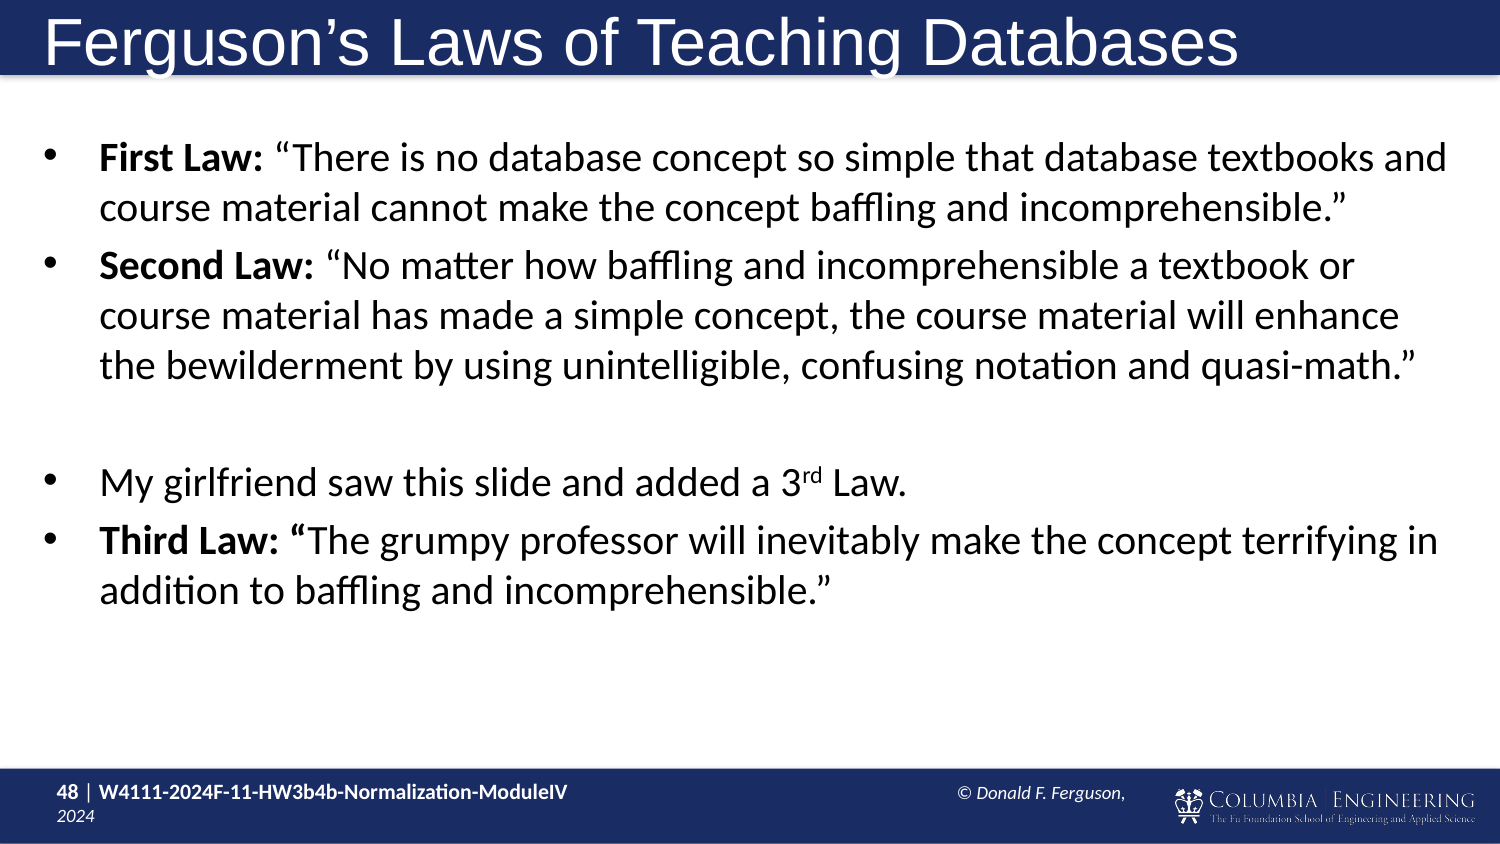

# Ferguson’s Laws of Teaching Databases
First Law: “There is no database concept so simple that database textbooks and course material cannot make the concept baffling and incomprehensible.”
Second Law: “No matter how baffling and incomprehensible a textbook or course material has made a simple concept, the course material will enhance the bewilderment by using unintelligible, confusing notation and quasi-math.”

My girlfriend saw this slide and added a 3rd Law.
Third Law: “The grumpy professor will inevitably make the concept terrifying in addition to baffling and incomprehensible.”